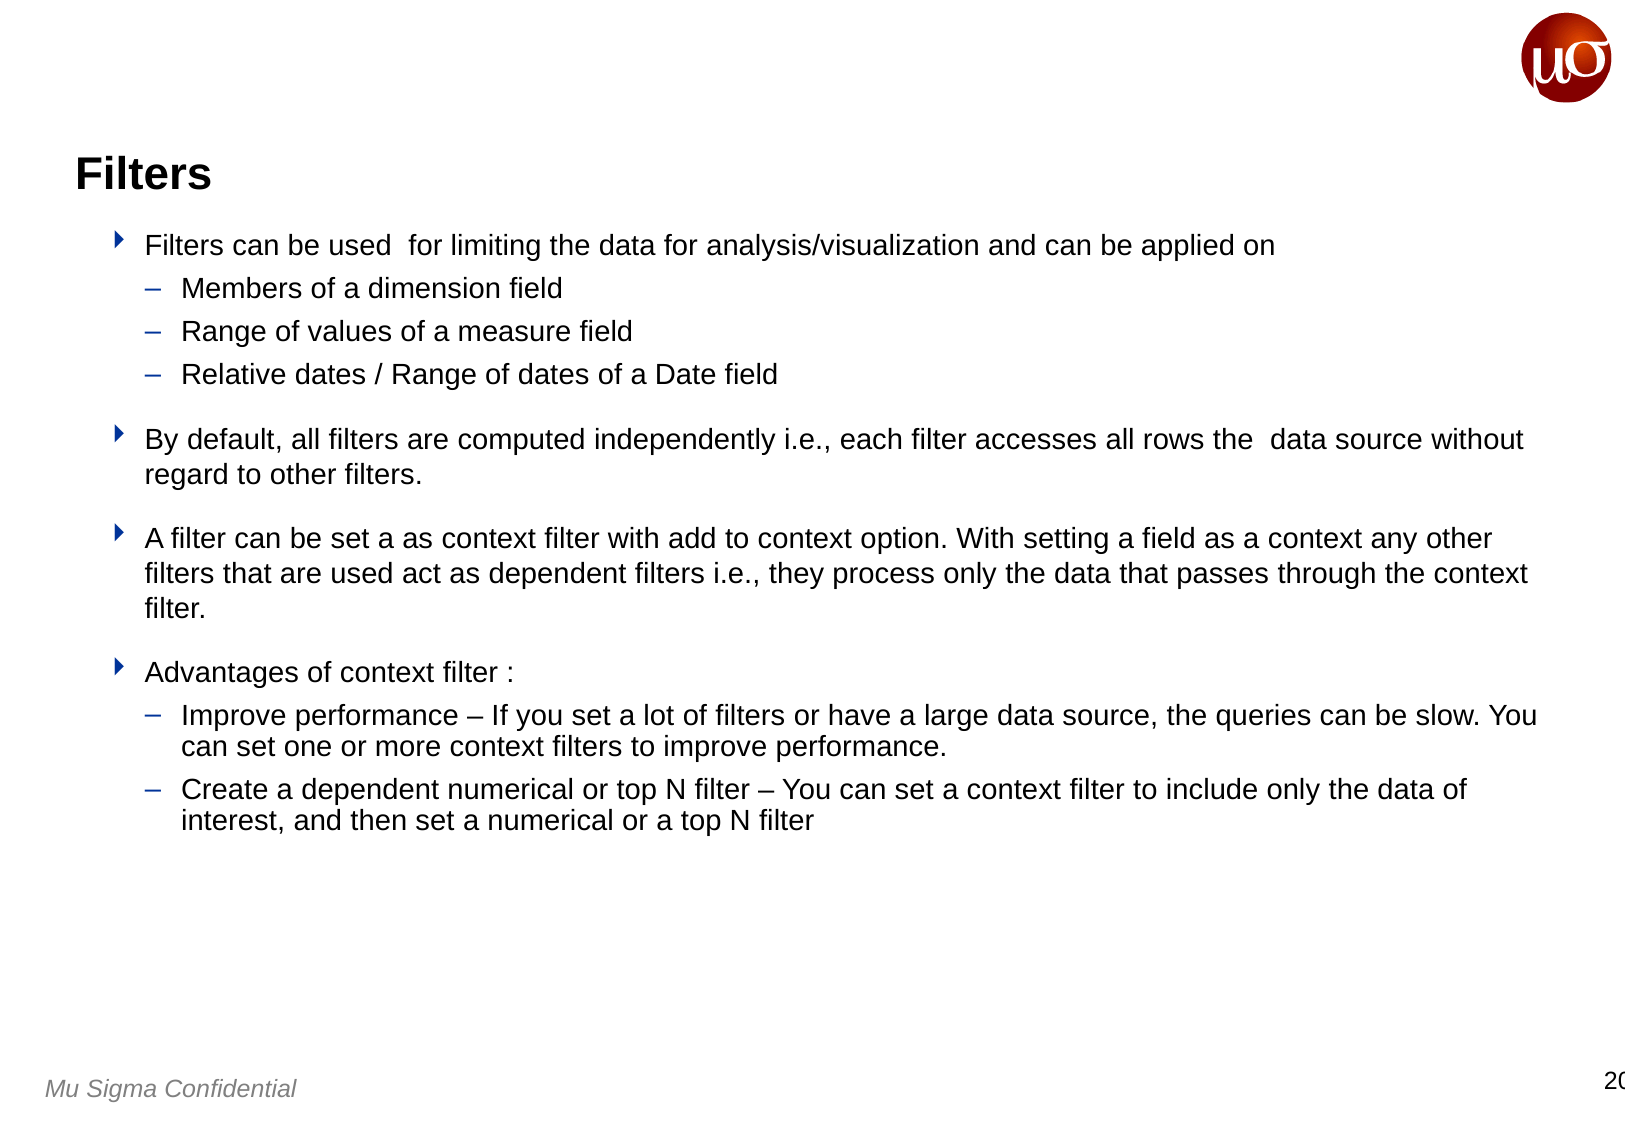

# Filters
Filters can be used  for limiting the data for analysis/visualization and can be applied on
Members of a dimension field
Range of values of a measure field
Relative dates / Range of dates of a Date field
By default, all filters are computed independently i.e., each filter accesses all rows the  data source without regard to other filters.
A filter can be set a as context filter with add to context option. With setting a field as a context any other filters that are used act as dependent filters i.e., they process only the data that passes through the context filter.
Advantages of context filter :
Improve performance – If you set a lot of filters or have a large data source, the queries can be slow. You can set one or more context filters to improve performance.
Create a dependent numerical or top N filter – You can set a context filter to include only the data of interest, and then set a numerical or a top N filter